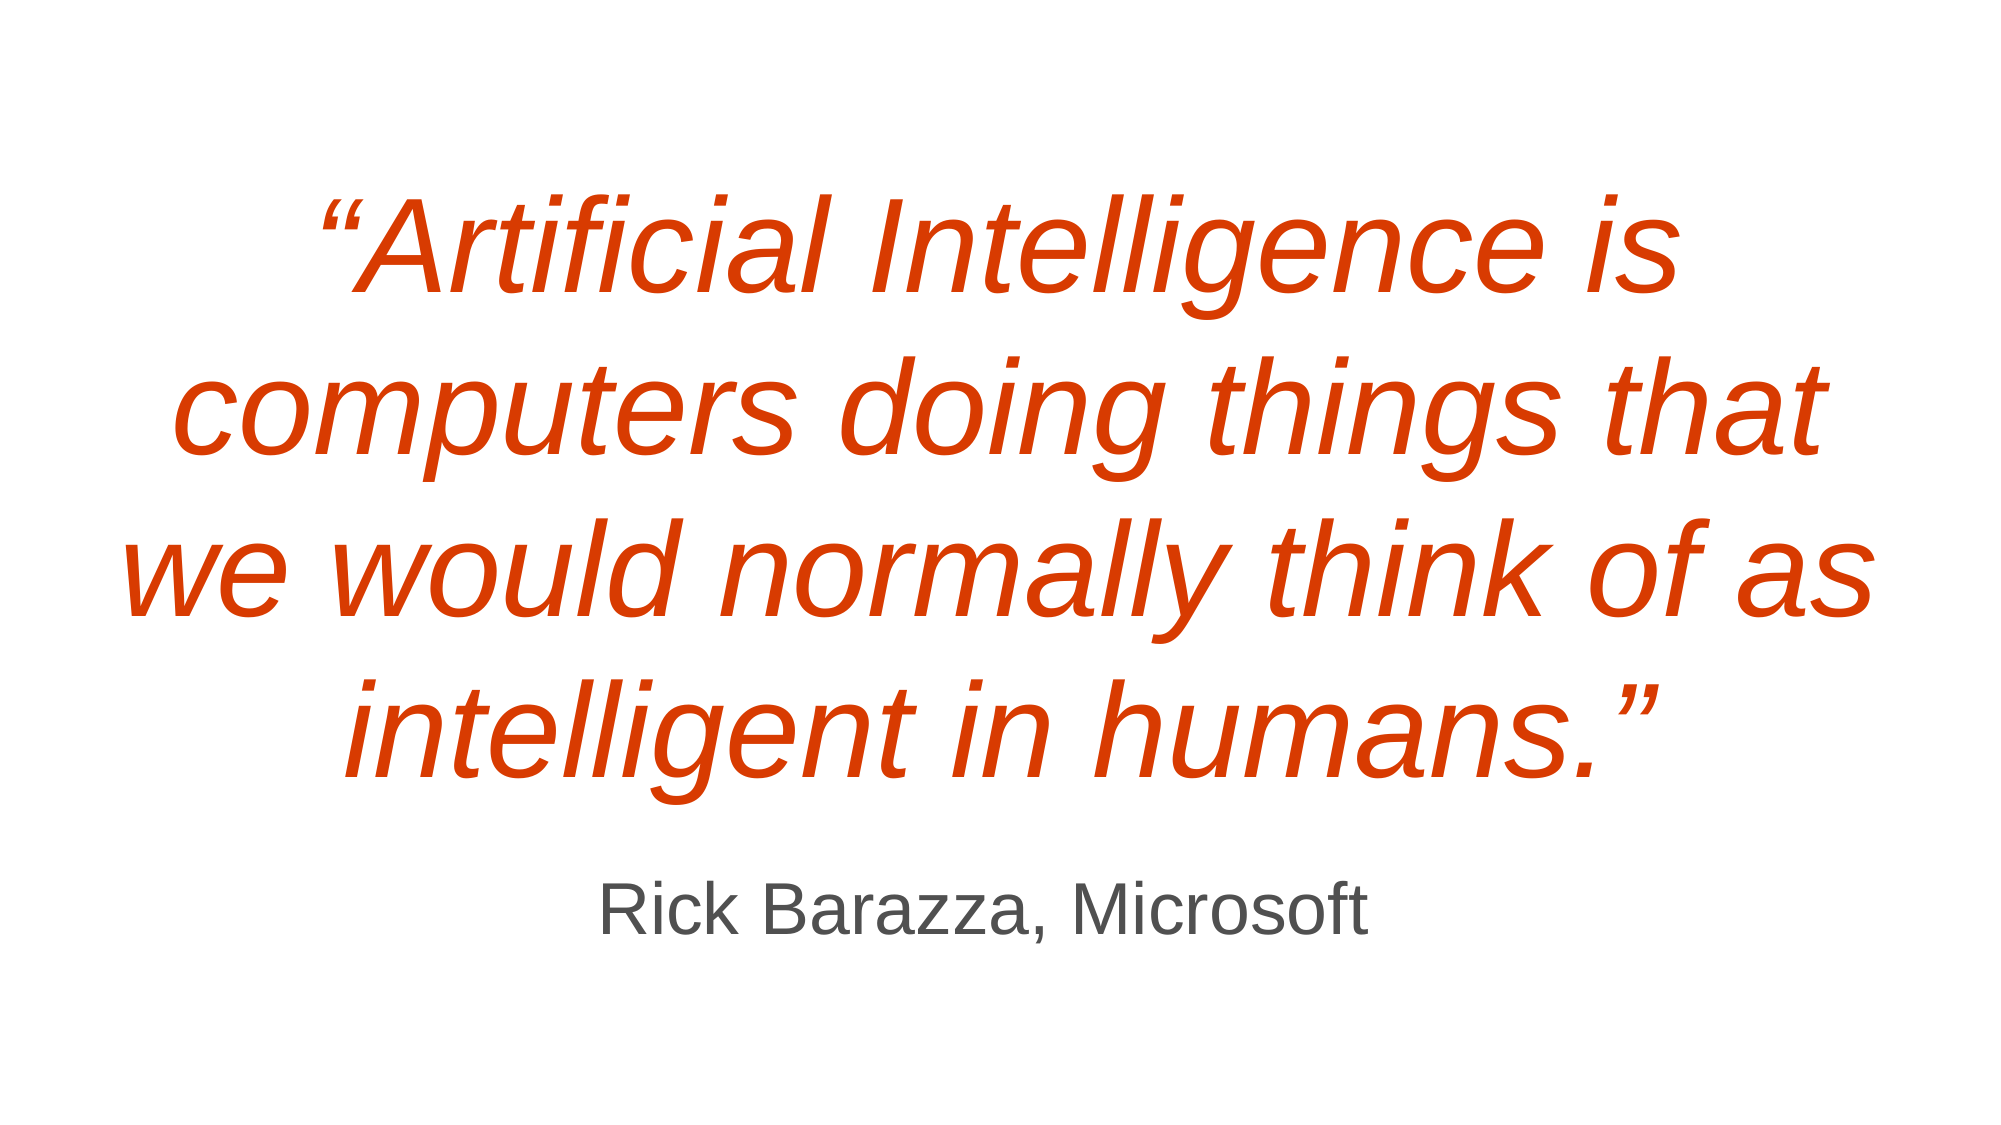

“Artificial Intelligence is computers doing things that we would normally think of as intelligent in humans.”
Rick Barazza, Microsoft